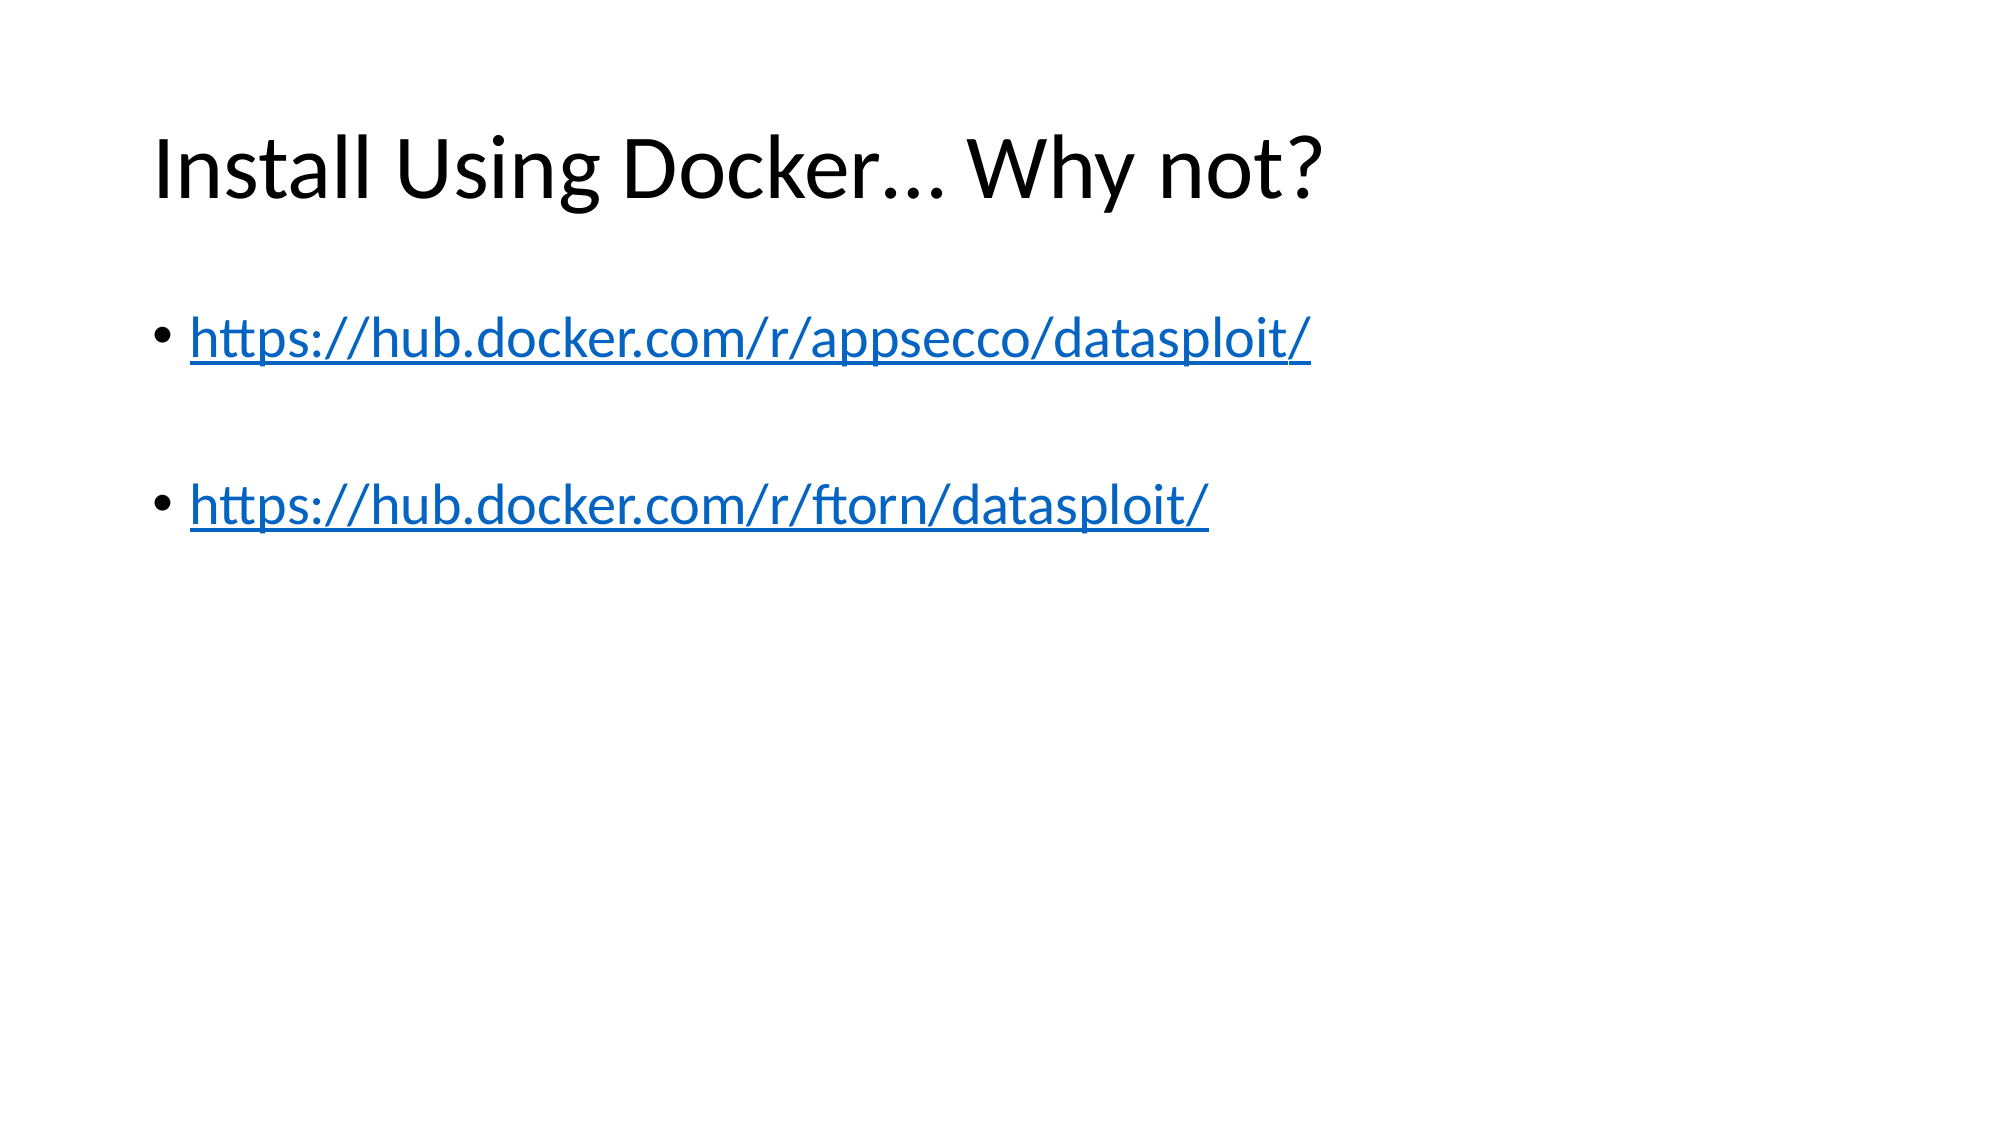

# Install Using Docker… Why not?
https://hub.docker.com/r/appsecco/datasploit/

https://hub.docker.com/r/ftorn/datasploit/